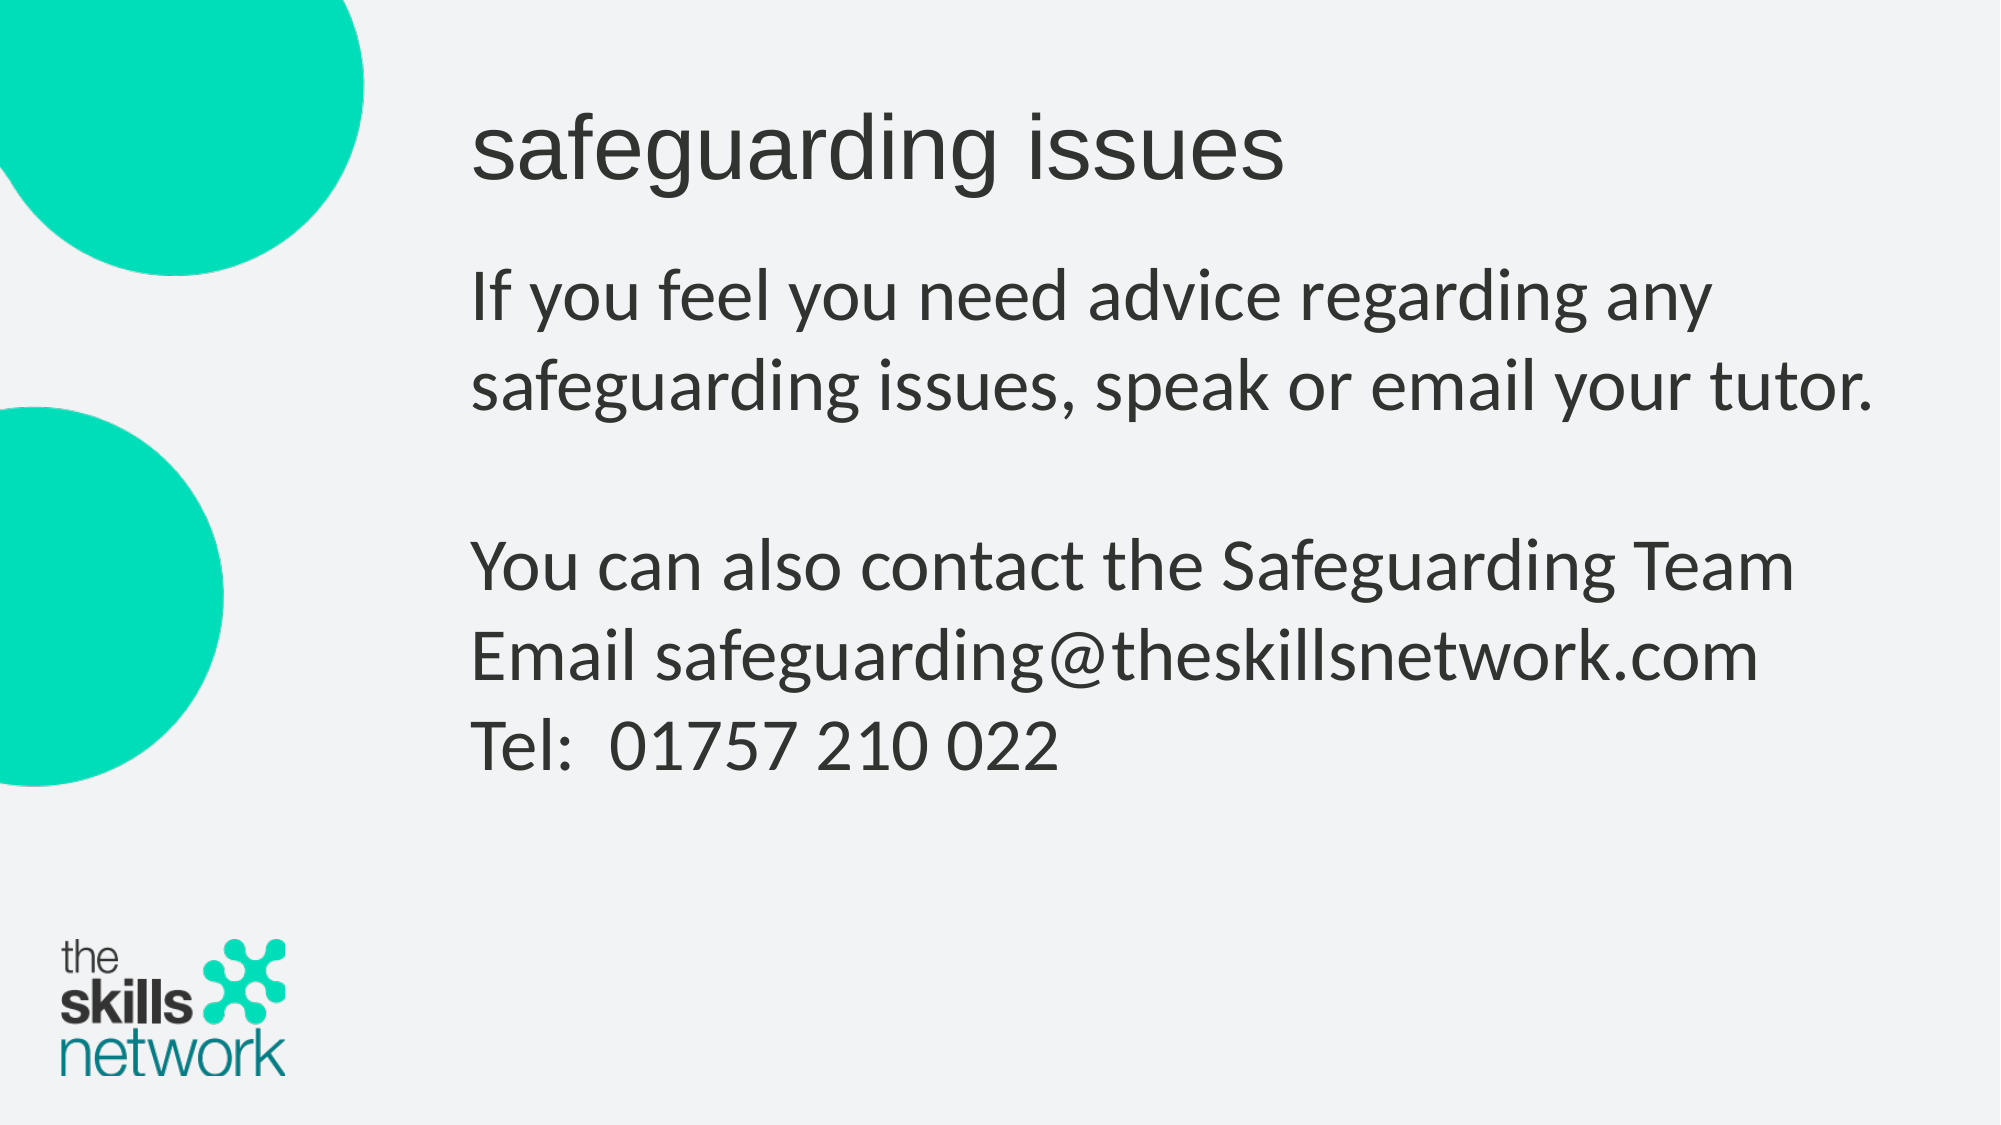

# safeguarding issues
If you feel you need advice regarding any safeguarding issues, speak or email your tutor.

You can also contact the Safeguarding Team
Email safeguarding@theskillsnetwork.com
Tel:  01757 210 022